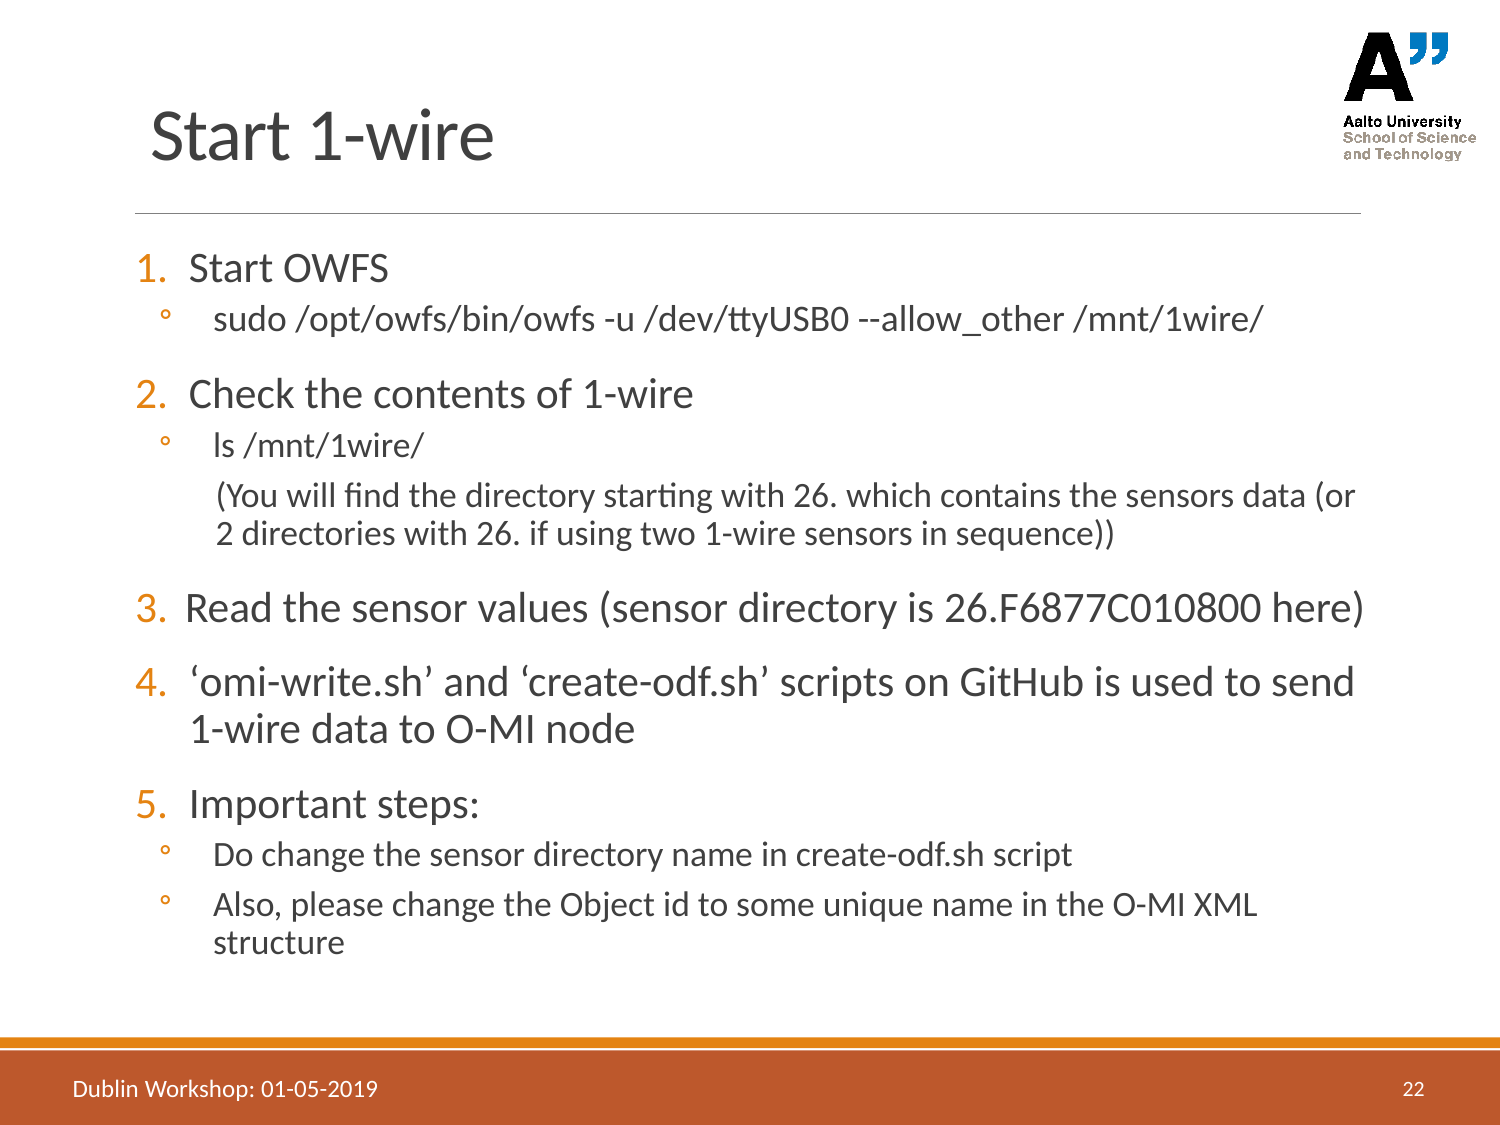

# Start 1-wire
Start OWFS
sudo /opt/owfs/bin/owfs -u /dev/ttyUSB0 --allow_other /mnt/1wire/
Check the contents of 1-wire
ls /mnt/1wire/
(You will find the directory starting with 26. which contains the sensors data (or 2 directories with 26. if using two 1-wire sensors in sequence))
Read the sensor values (sensor directory is 26.F6877C010800 here)
‘omi-write.sh’ and ‘create-odf.sh’ scripts on GitHub is used to send 1-wire data to O-MI node
Important steps:
Do change the sensor directory name in create-odf.sh script
Also, please change the Object id to some unique name in the O-MI XML structure
Dublin Workshop: 01-05-2019
22